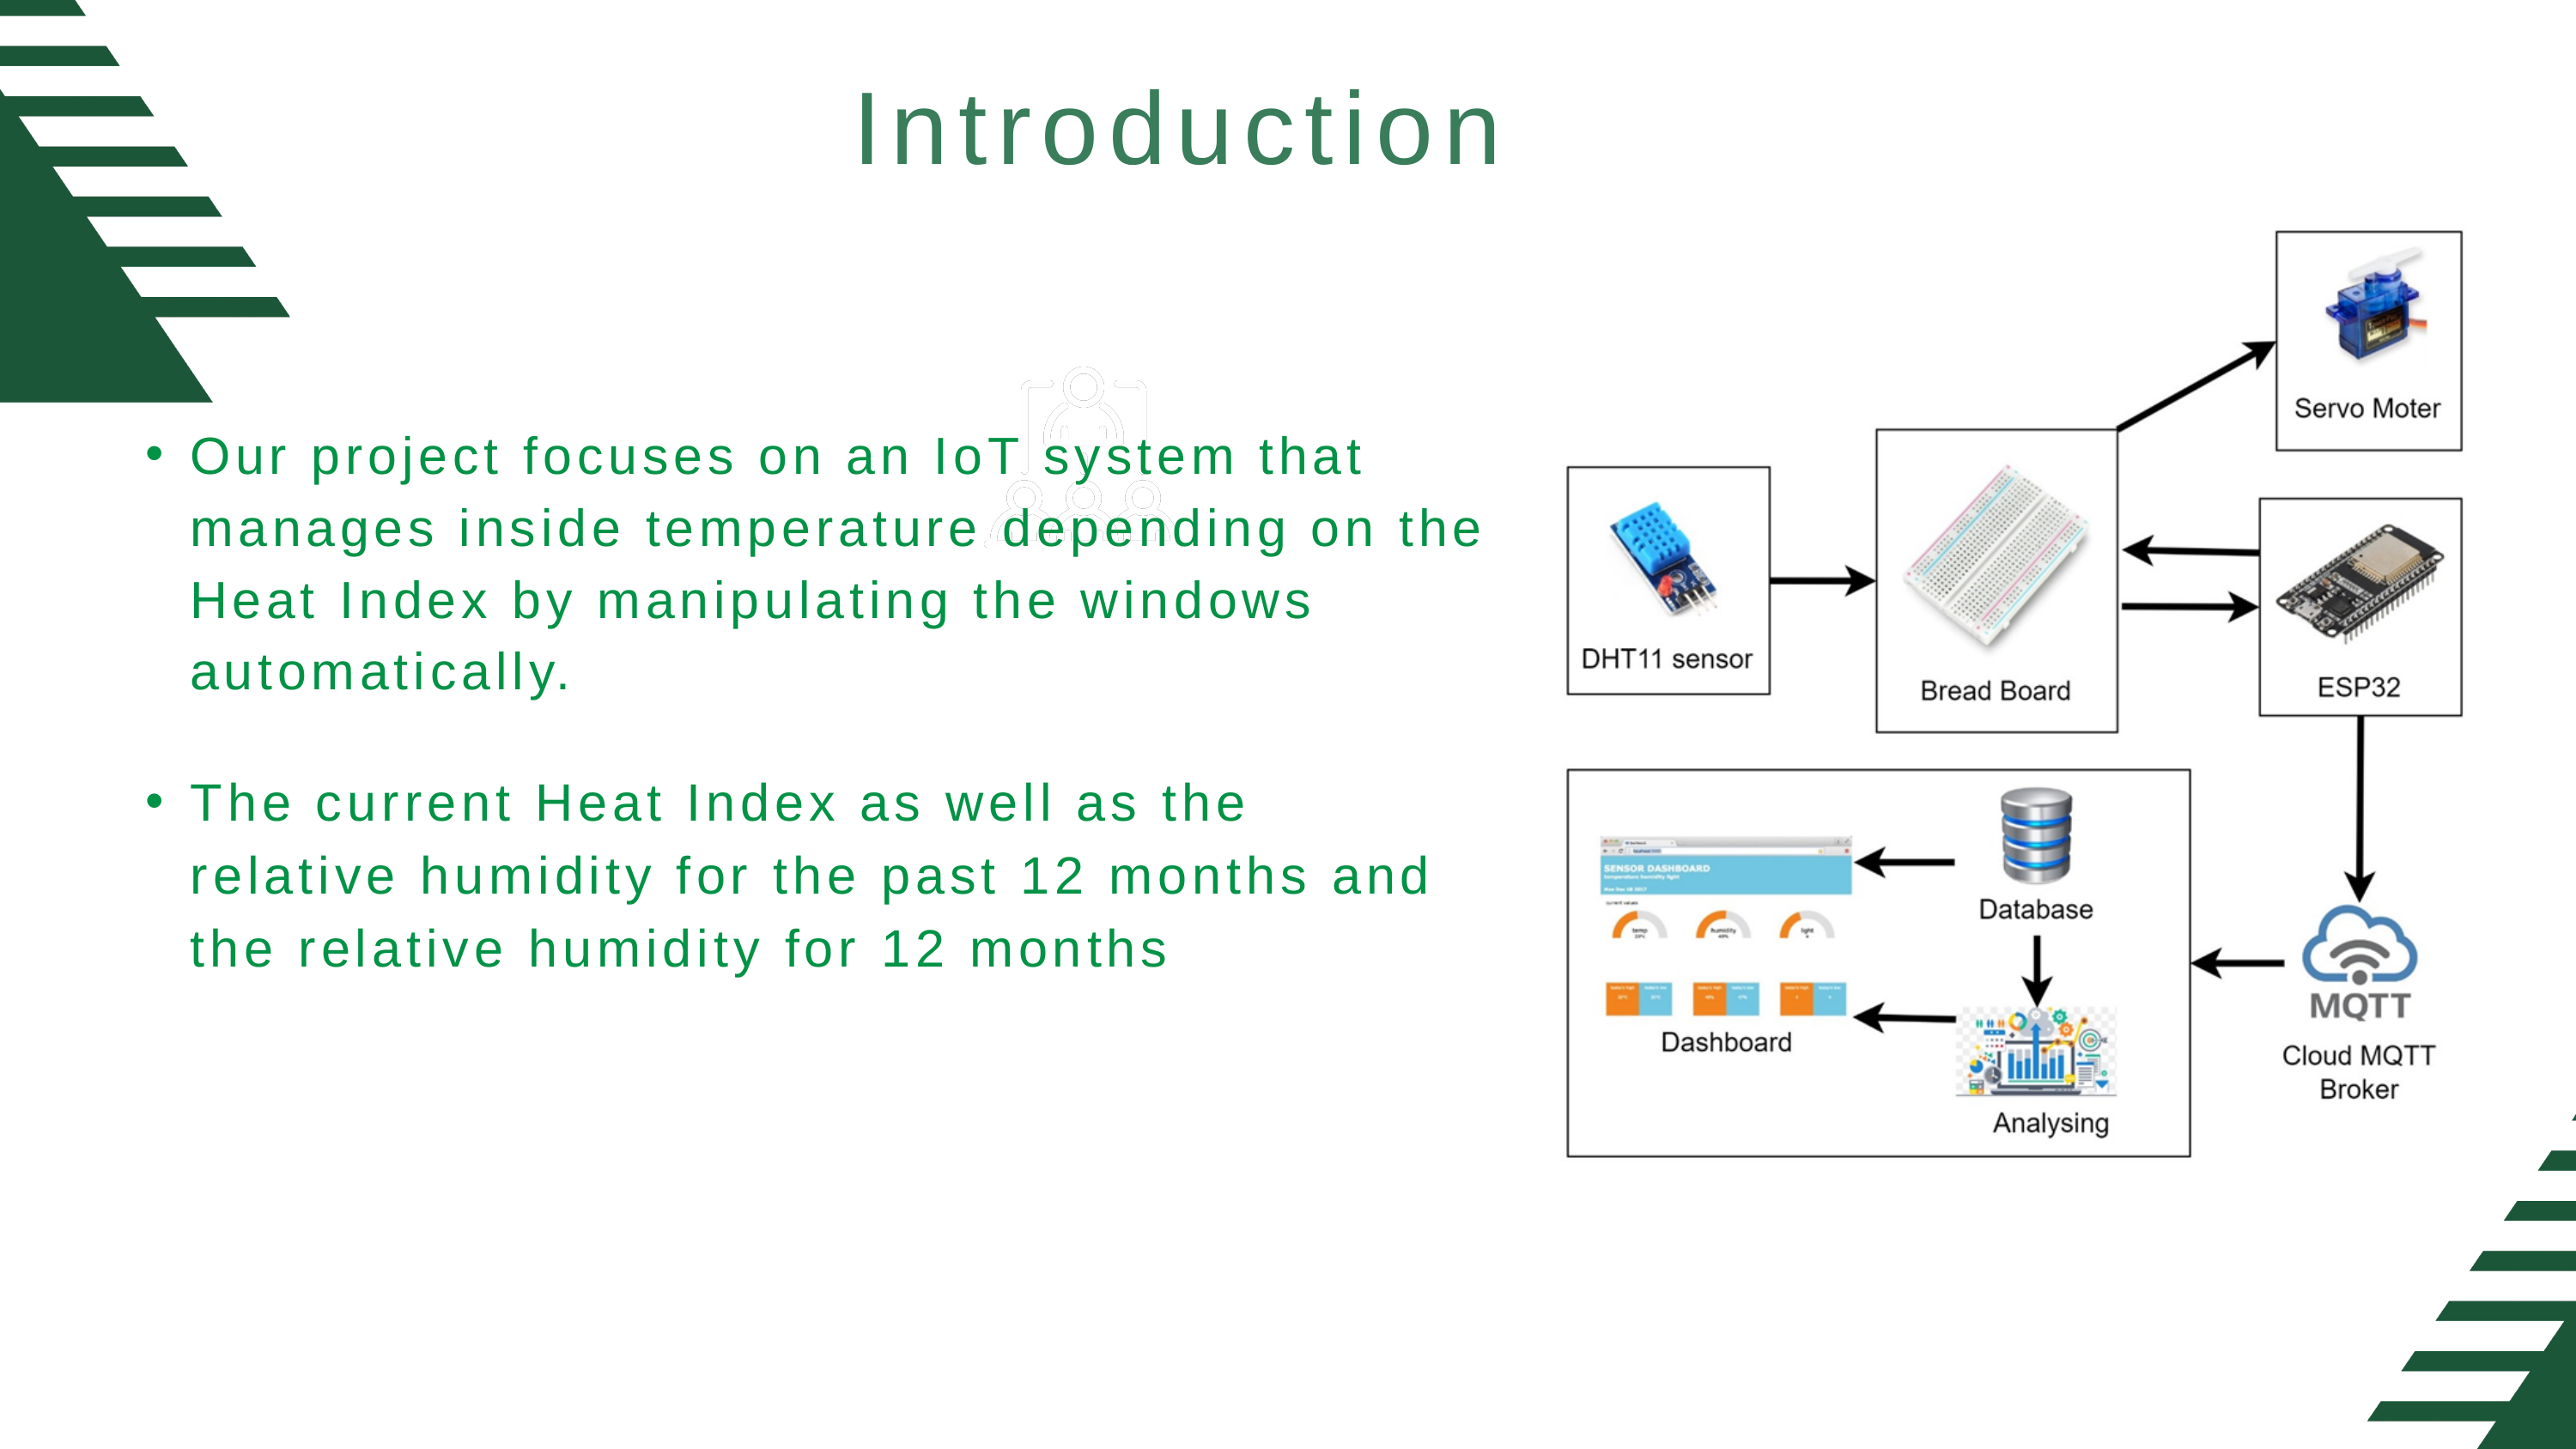

Introduction

Our project focuses on an IoT system that manages inside temperature depending on the Heat Index by manipulating the windows automatically.
The current Heat Index as well as the relative humidity for the past 12 months and the relative humidity for 12 months